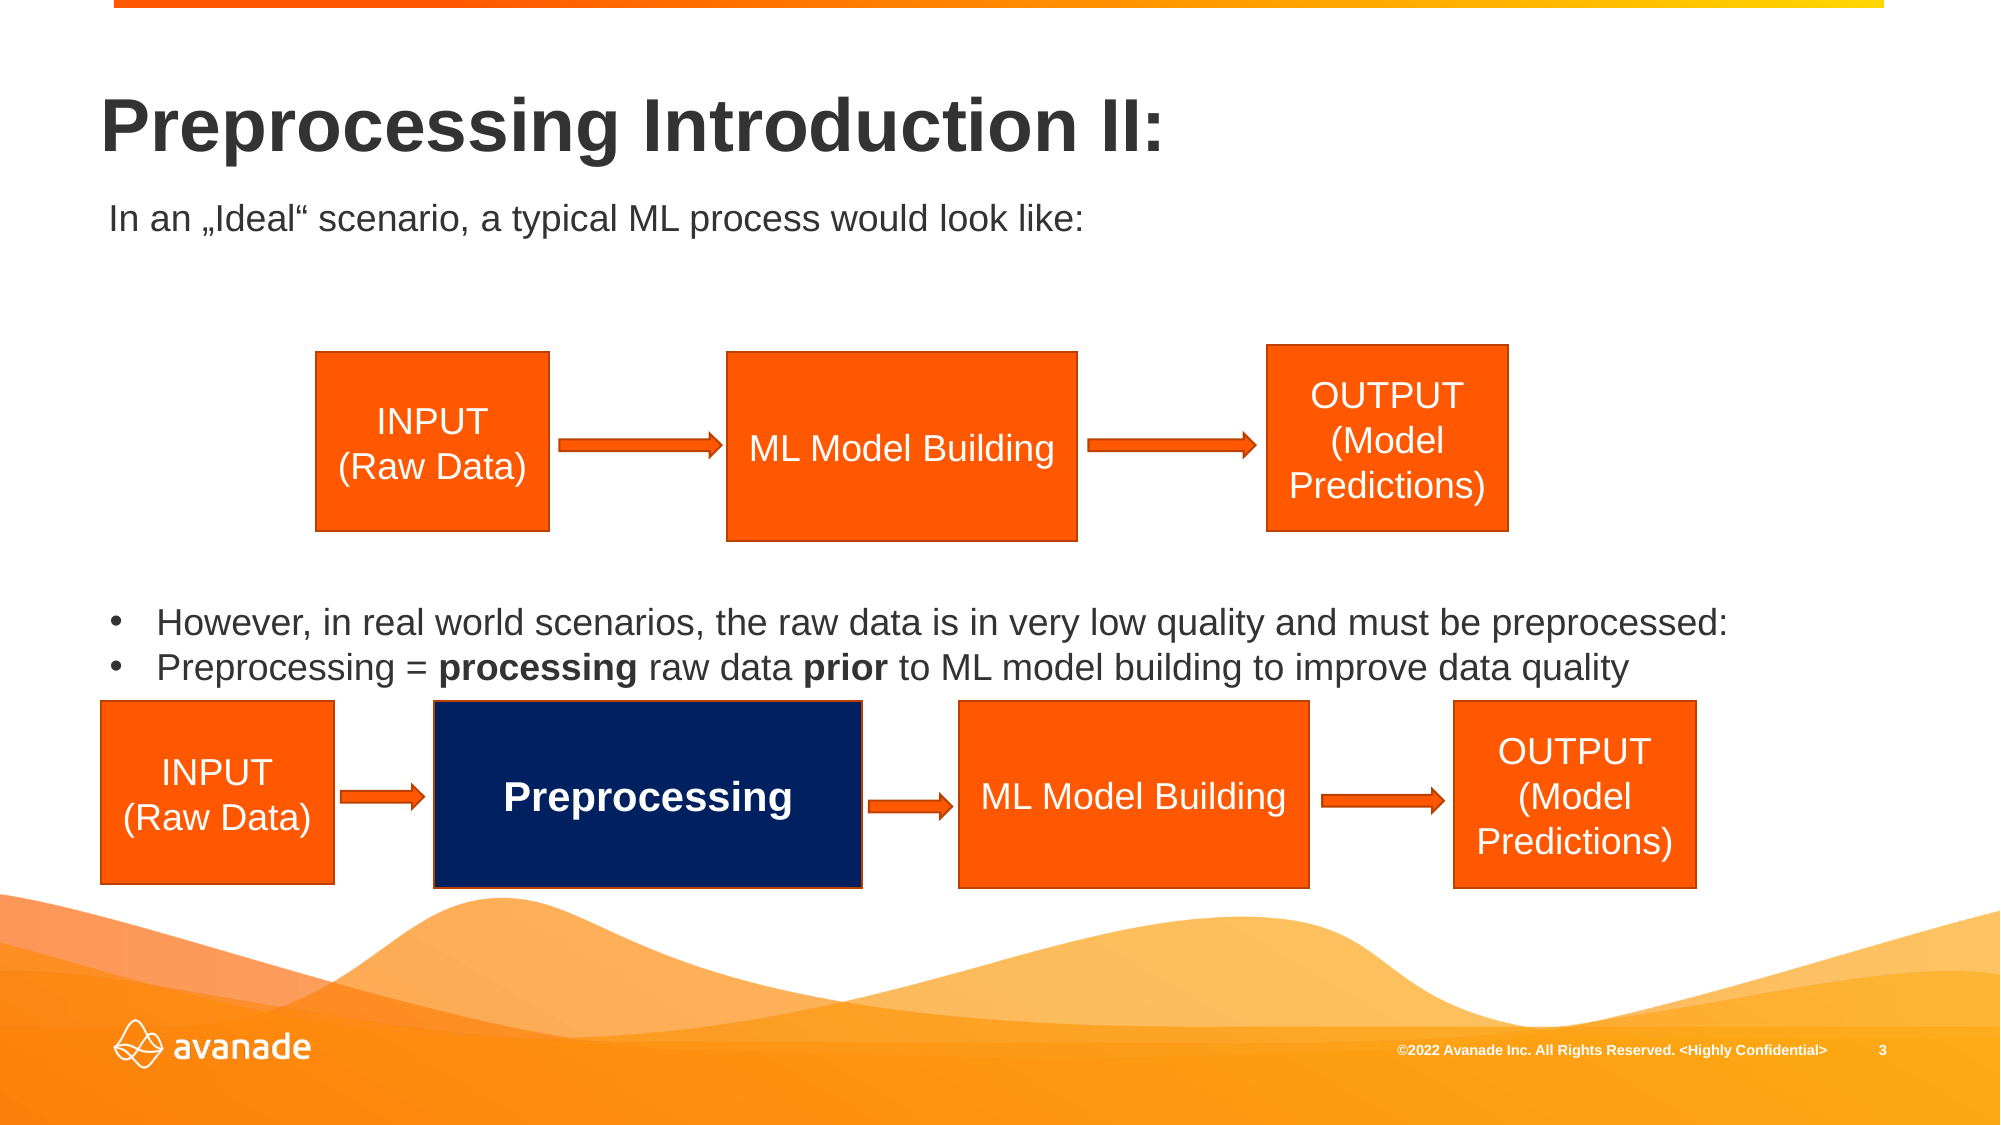

Preprocessing Introduction II:
In an „Ideal“ scenario, a typical ML process would look like:
OUTPUT
(Model Predictions)
INPUT
(Raw Data)
ML Model Building

However, in real world scenarios, the raw data is in very low quality and must be preprocessed:
Preprocessing = processing raw data prior to ML model building to improve data quality
INPUT
(Raw Data)
ML Model Building
Preprocessing
OUTPUT
(Model Predictions)